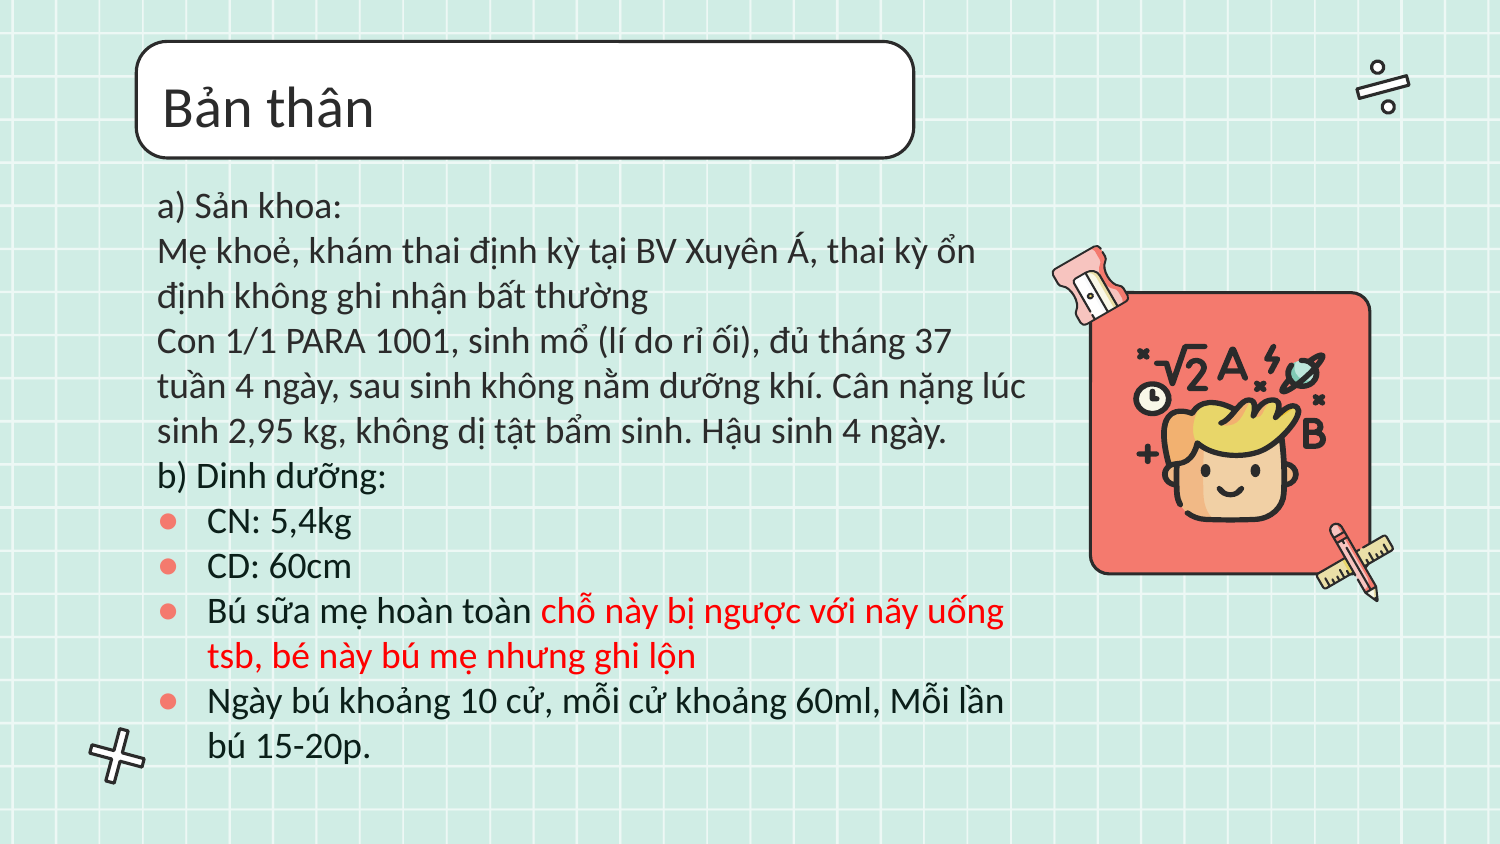

# Bản thân

a) Sản khoa:
Mẹ khoẻ, khám thai định kỳ tại BV Xuyên Á, thai kỳ ổn định không ghi nhận bất thường
Con 1/1 PARA 1001, sinh mổ (lí do rỉ ối), đủ tháng 37 tuần 4 ngày, sau sinh không nằm dưỡng khí. Cân nặng lúc sinh 2,95 kg, không dị tật bẩm sinh. Hậu sinh 4 ngày.
b) Dinh dưỡng:
CN: 5,4kg
CD: 60cm
Bú sữa mẹ hoàn toàn chỗ này bị ngược với nãy uống tsb, bé này bú mẹ nhưng ghi lộn
Ngày bú khoảng 10 cử, mỗi cử khoảng 60ml, Mỗi lần bú 15-20p.